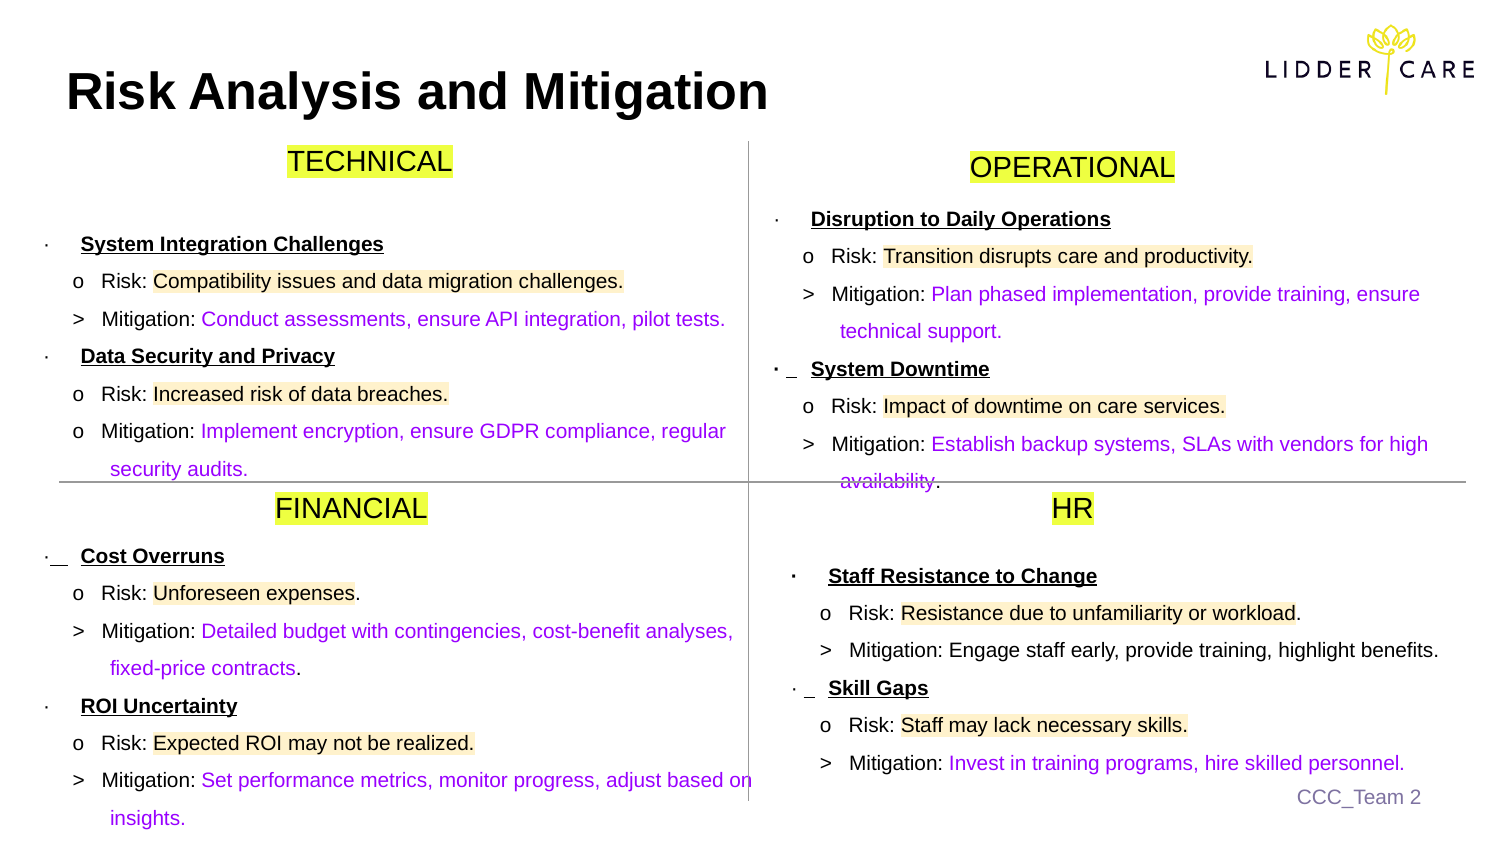

# Risk Analysis and Mitigation
TECHNICAL
OPERATIONAL
·   	Disruption to Daily Operations
o   Risk: Transition disrupts care and productivity.
>   Mitigation: Plan phased implementation, provide training, ensure technical support.
·   	System Downtime
o   Risk: Impact of downtime on care services.
>   Mitigation: Establish backup systems, SLAs with vendors for high availability.

·   	System Integration Challenges
o   Risk: Compatibility issues and data migration challenges.
>   Mitigation: Conduct assessments, ensure API integration, pilot tests.
·   	Data Security and Privacy
o   Risk: Increased risk of data breaches.
o   Mitigation: Implement encryption, ensure GDPR compliance, regular security audits.

FINANCIAL
HR
·   	Cost Overruns
o   Risk: Unforeseen expenses.
>   Mitigation: Detailed budget with contingencies, cost-benefit analyses, fixed-price contracts.
·   	ROI Uncertainty
o   Risk: Expected ROI may not be realized.
>   Mitigation: Set performance metrics, monitor progress, adjust based on insights.

·   	Staff Resistance to Change
o   Risk: Resistance due to unfamiliarity or workload.
>   Mitigation: Engage staff early, provide training, highlight benefits.
·   	Skill Gaps
o   Risk: Staff may lack necessary skills.
>   Mitigation: Invest in training programs, hire skilled personnel.